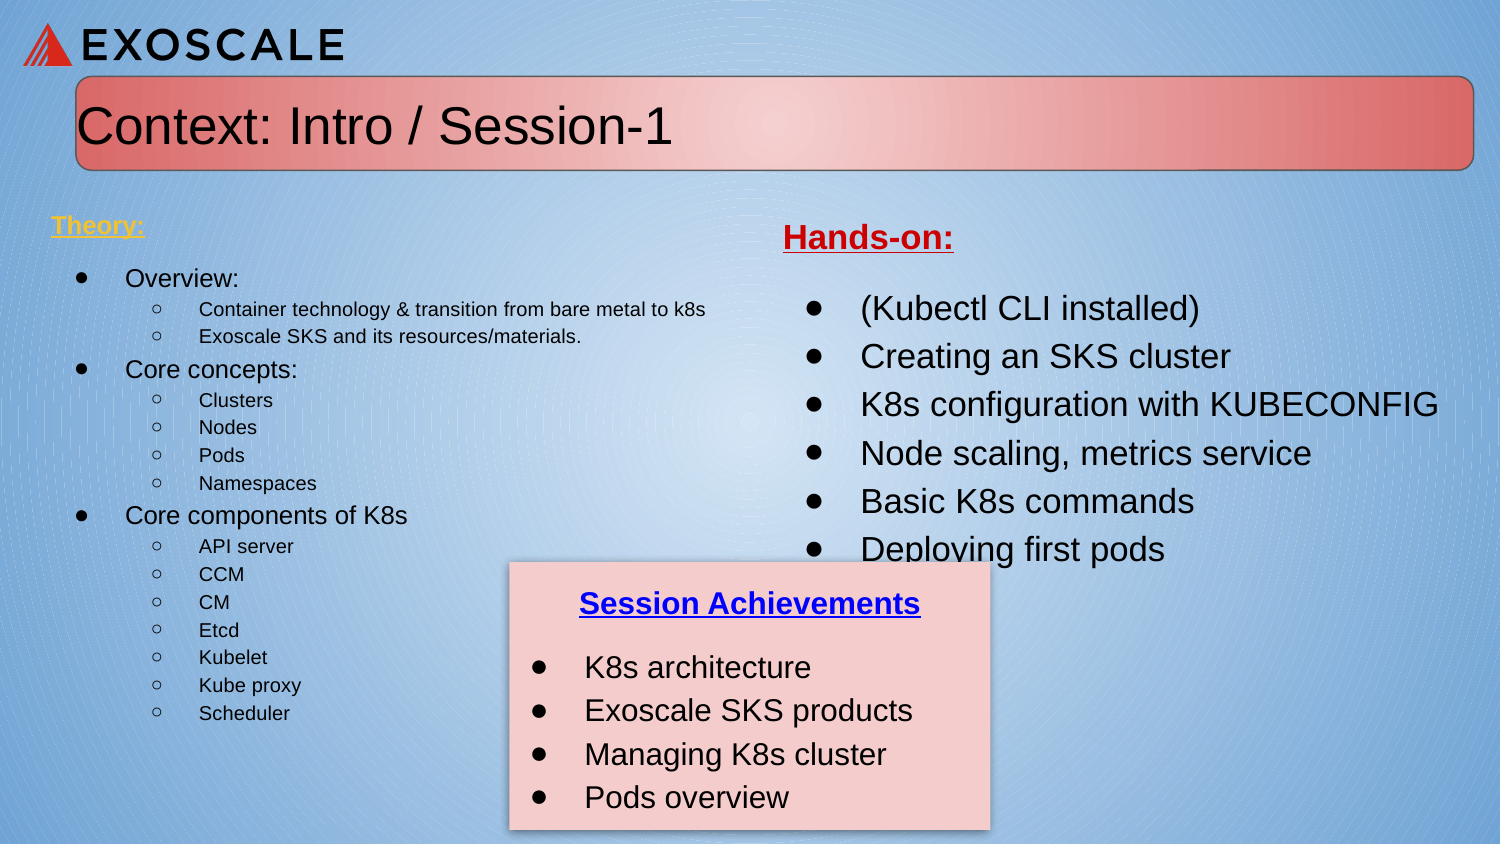

# Context: Intro / Session-1
Theory:
Overview:
Container technology & transition from bare metal to k8s
Exoscale SKS and its resources/materials.
Core concepts:
Clusters
Nodes
Pods
Namespaces
Core components of K8s
API server
CCM
CM
Etcd
Kubelet
Kube proxy
Scheduler
Hands-on:
(Kubectl CLI installed)
Creating an SKS cluster
K8s configuration with KUBECONFIG
Node scaling, metrics service
Basic K8s commands
Deploying first pods
Session Achievements
K8s architecture
Exoscale SKS products
Managing K8s cluster
Pods overview